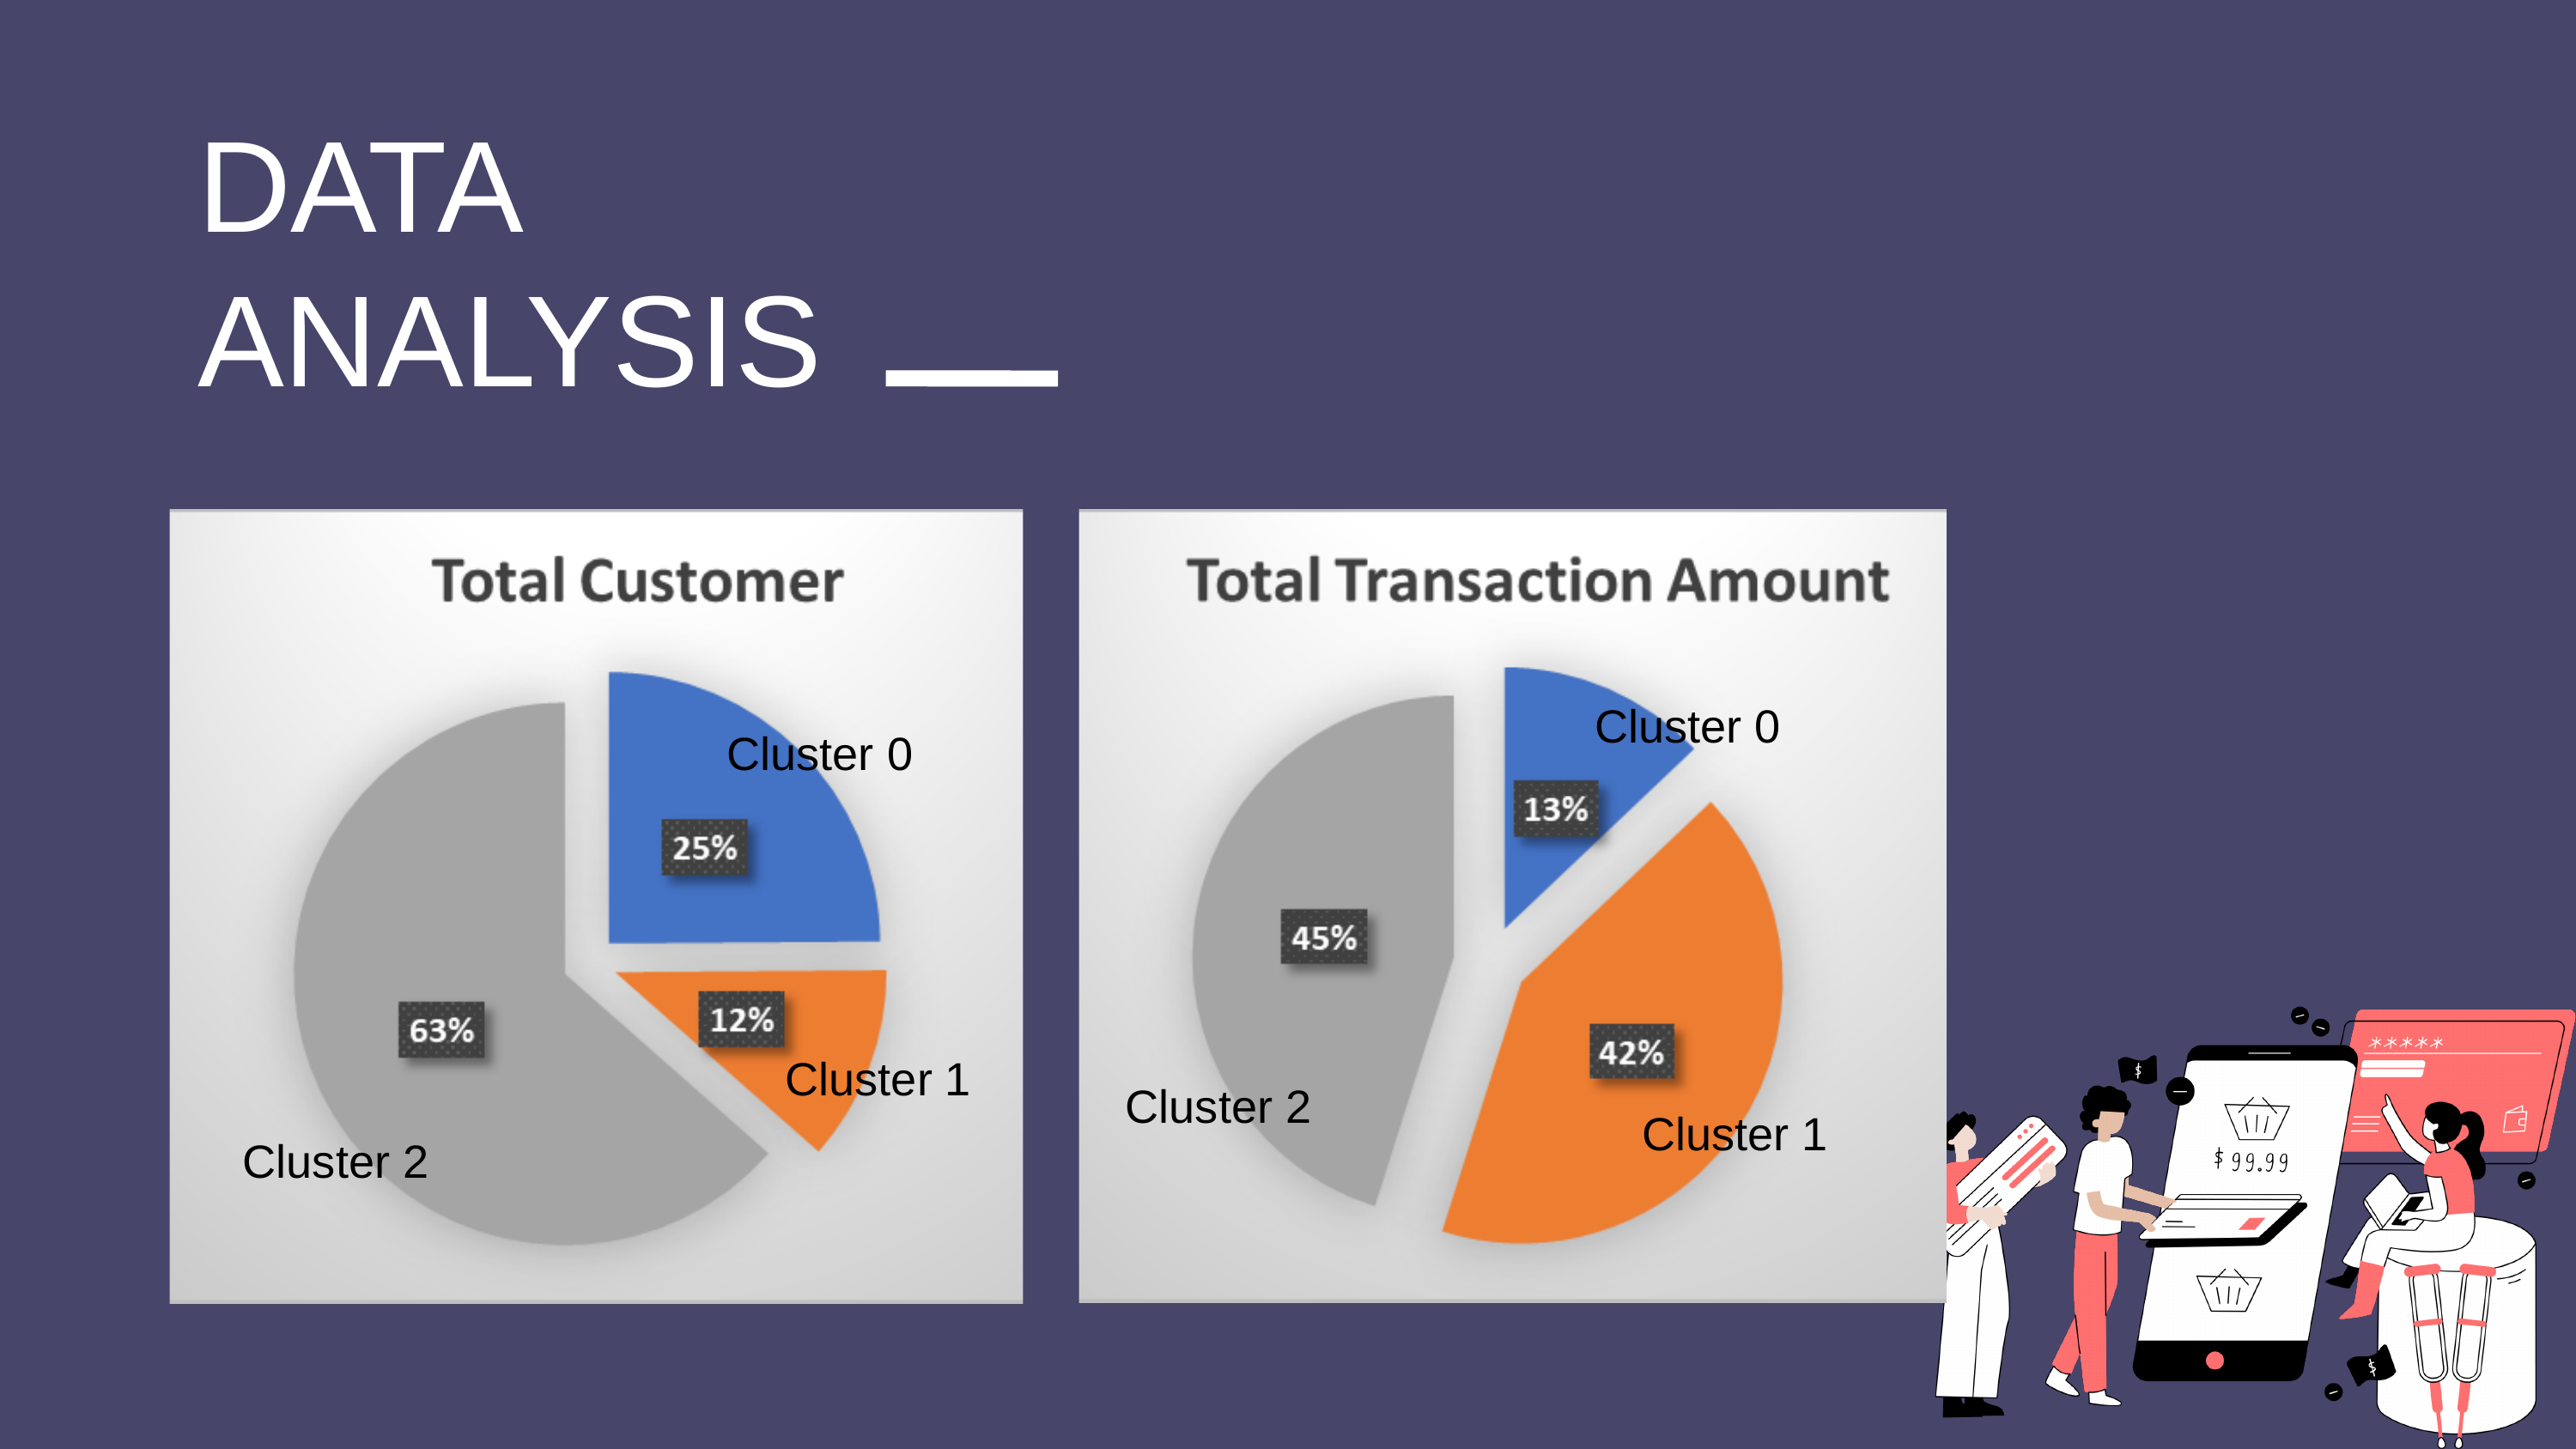

DATA ANALYSIS

Cluster 0
Cluster 0

Cluster 1
Cluster 2
Cluster 1
Cluster 2